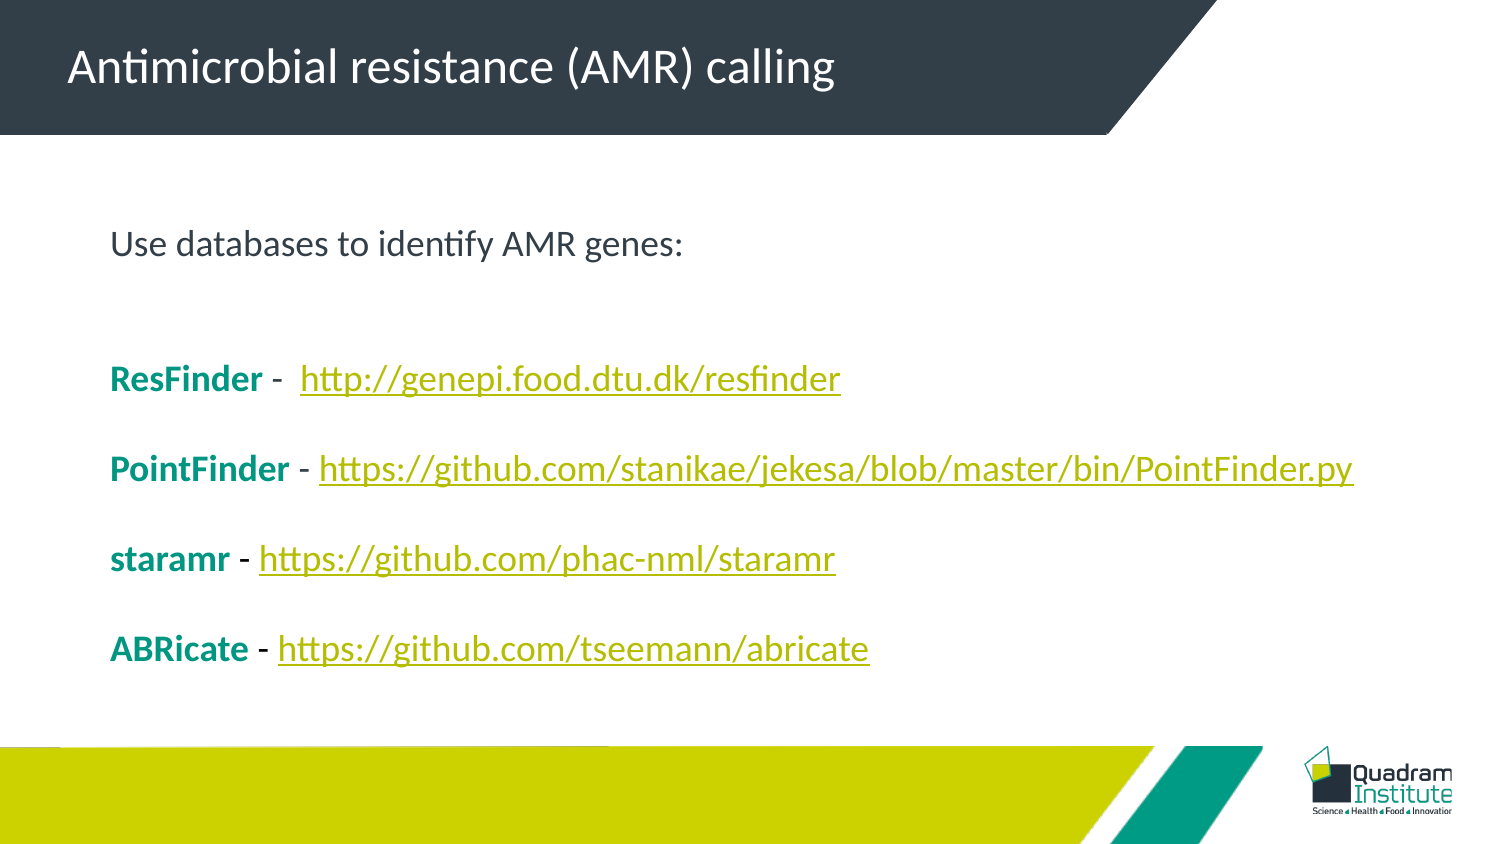

Antimicrobial resistance (AMR) calling
Use databases to identify AMR genes:

ResFinder -  http://genepi.food.dtu.dk/resfinder

PointFinder - https://github.com/stanikae/jekesa/blob/master/bin/PointFinder.py

staramr - https://github.com/phac-nml/staramr

ABRicate - https://github.com/tseemann/abricate